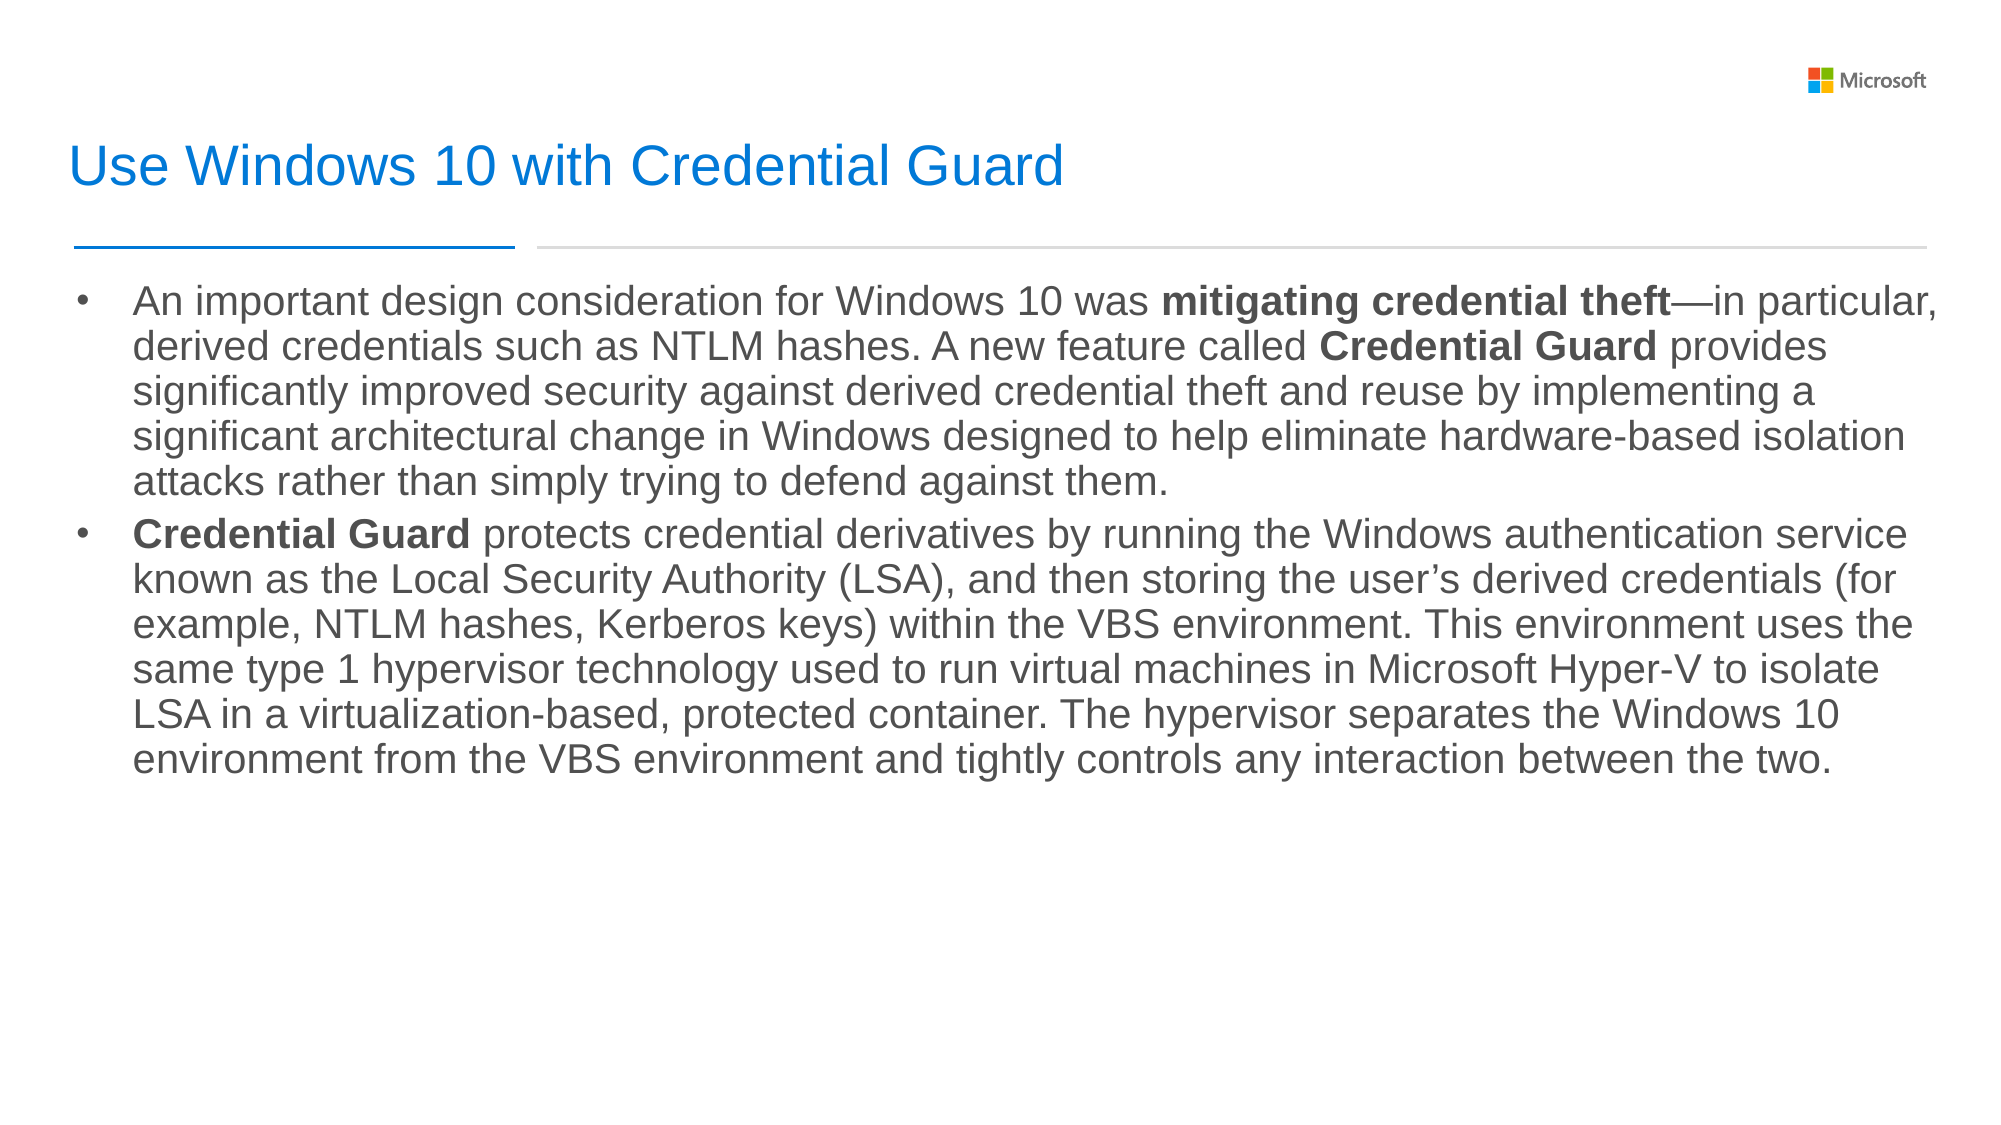

Use Windows 10 with Credential Guard
An important design consideration for Windows 10 was mitigating credential theft—in particular, derived credentials such as NTLM hashes. A new feature called Credential Guard provides significantly improved security against derived credential theft and reuse by implementing a significant architectural change in Windows designed to help eliminate hardware-based isolation attacks rather than simply trying to defend against them.
Credential Guard protects credential derivatives by running the Windows authentication service known as the Local Security Authority (LSA), and then storing the user’s derived credentials (for example, NTLM hashes, Kerberos keys) within the VBS environment. This environment uses the same type 1 hypervisor technology used to run virtual machines in Microsoft Hyper‑V to isolate LSA in a virtualization-based, protected container. The hypervisor separates the Windows 10 environment from the VBS environment and tightly controls any interaction between the two.